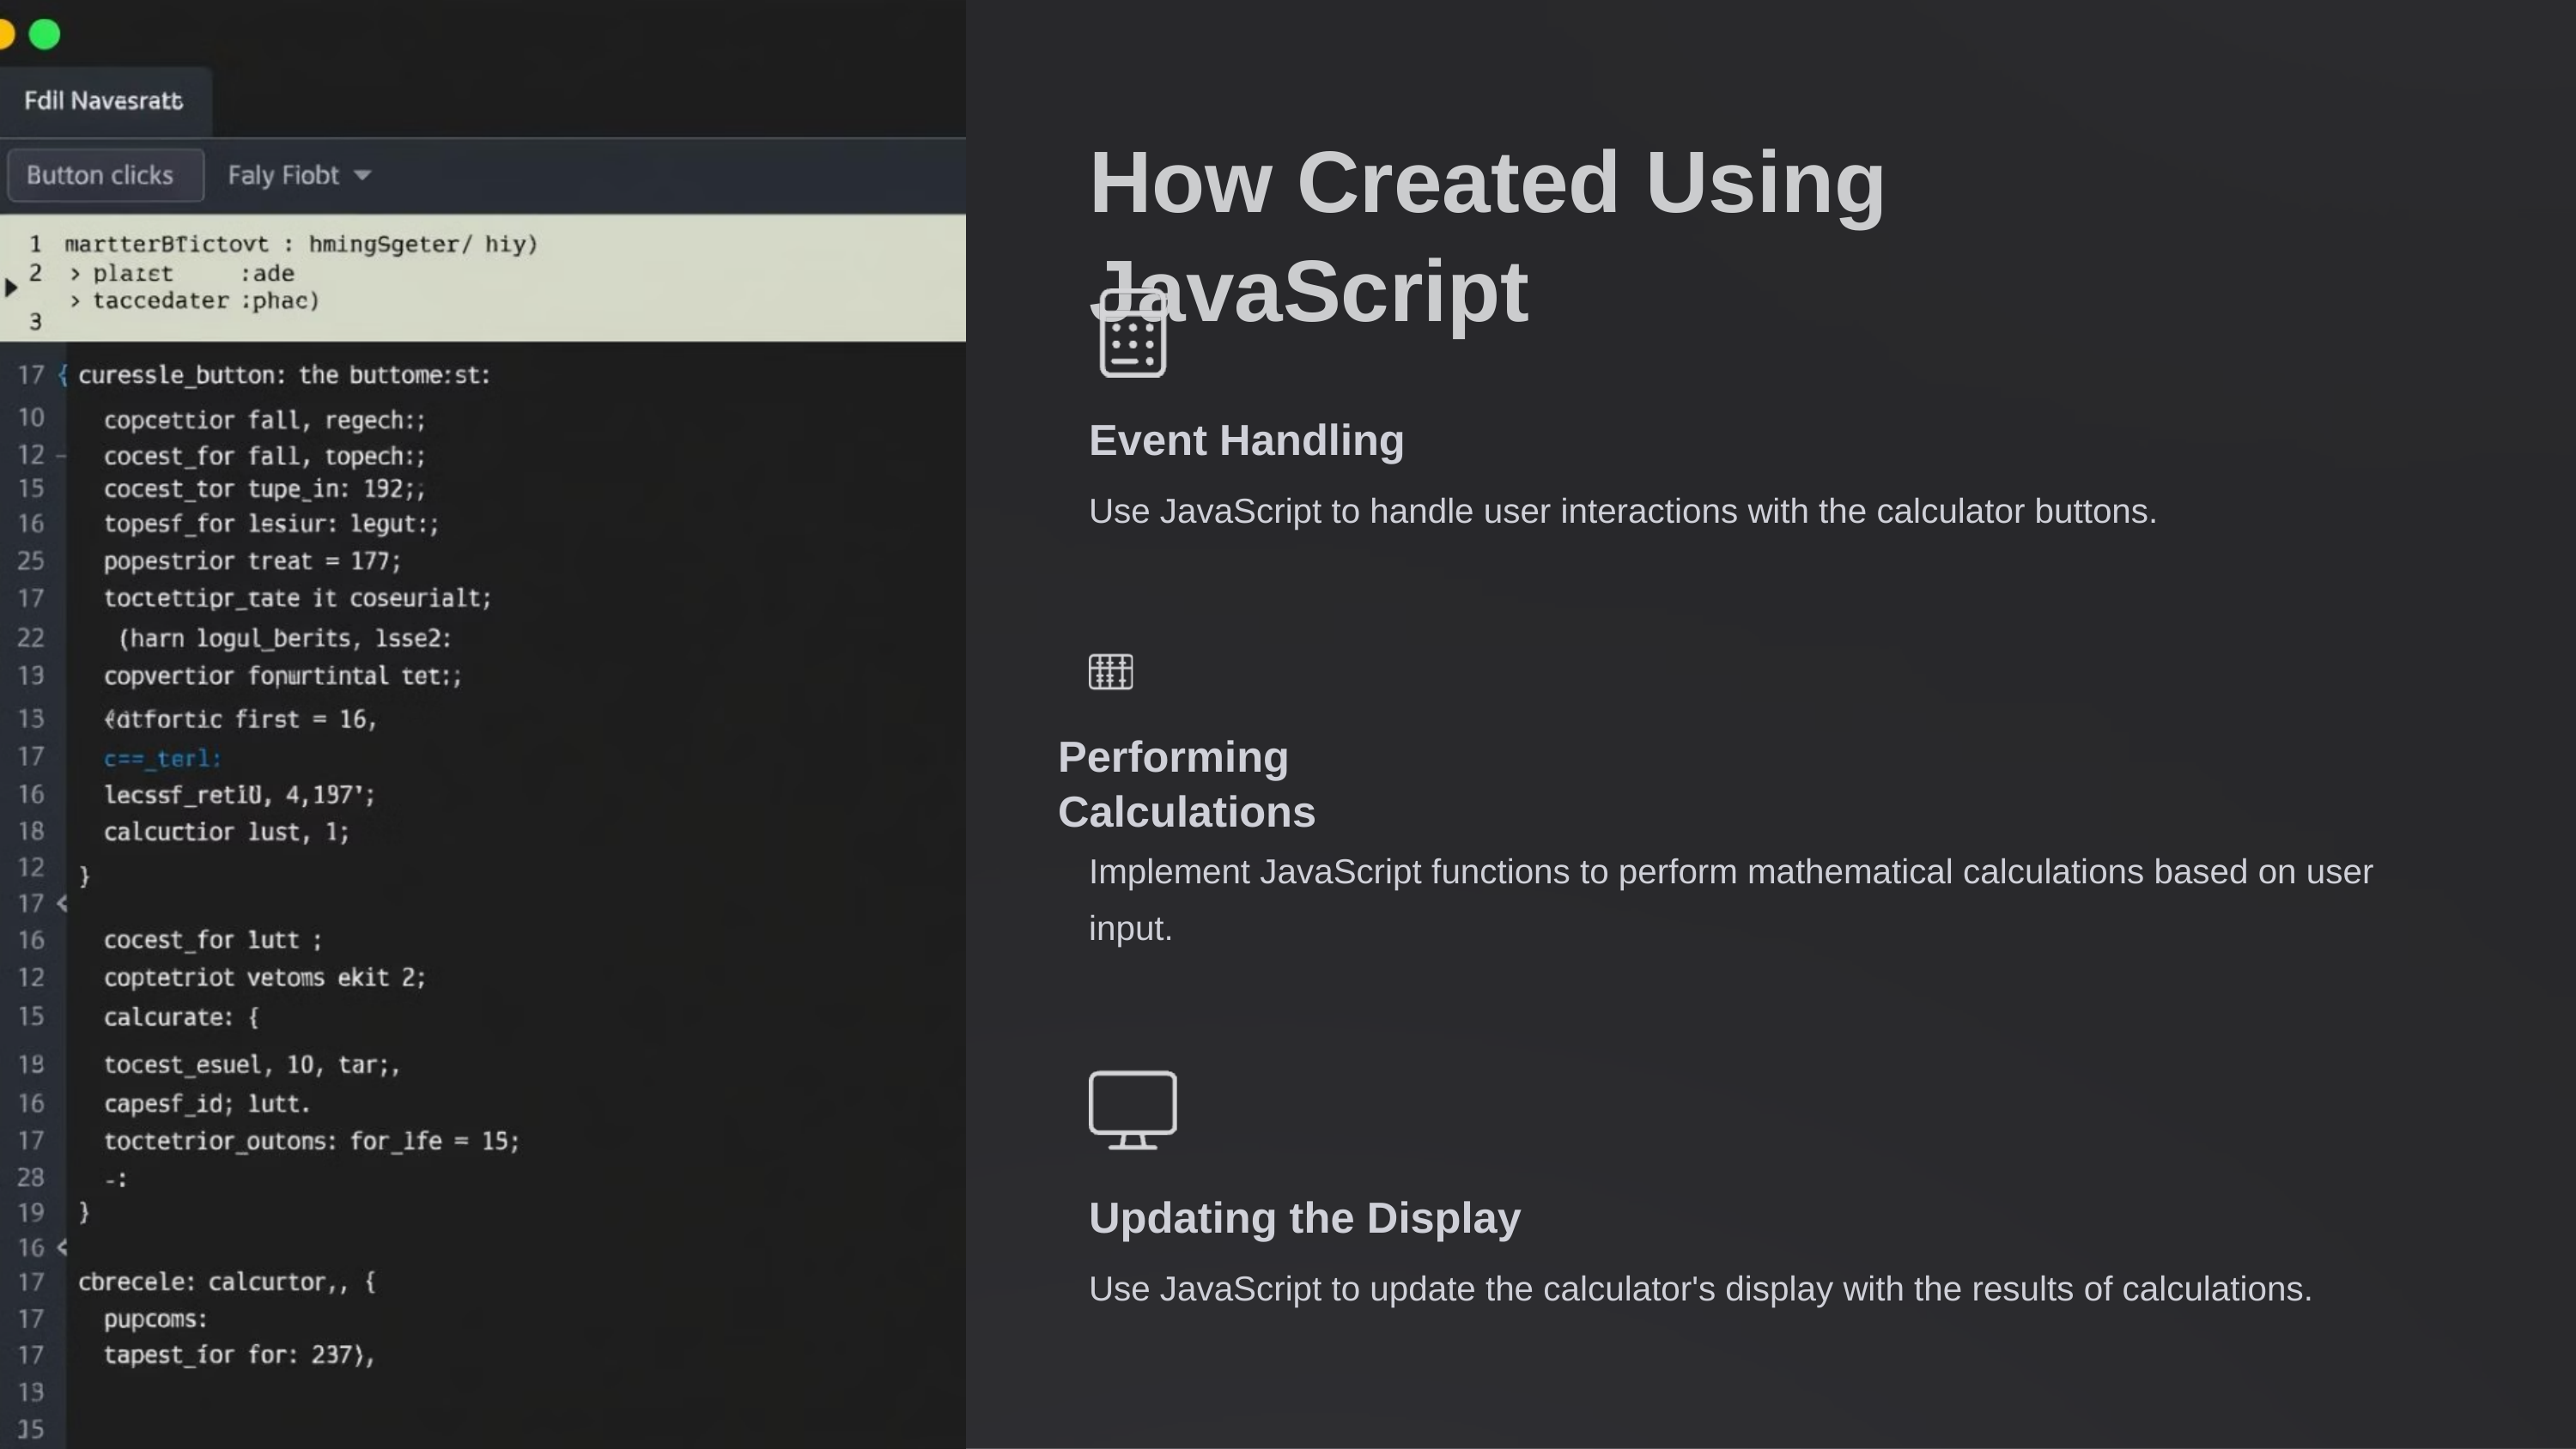

How Created Using JavaScript

Event Handling
Use JavaScript to handle user interactions with the calculator buttons.

Performing Calculations
Implement JavaScript functions to perform mathematical calculations based on user input.

Updating the Display
Use JavaScript to update the calculator's display with the results of calculations.